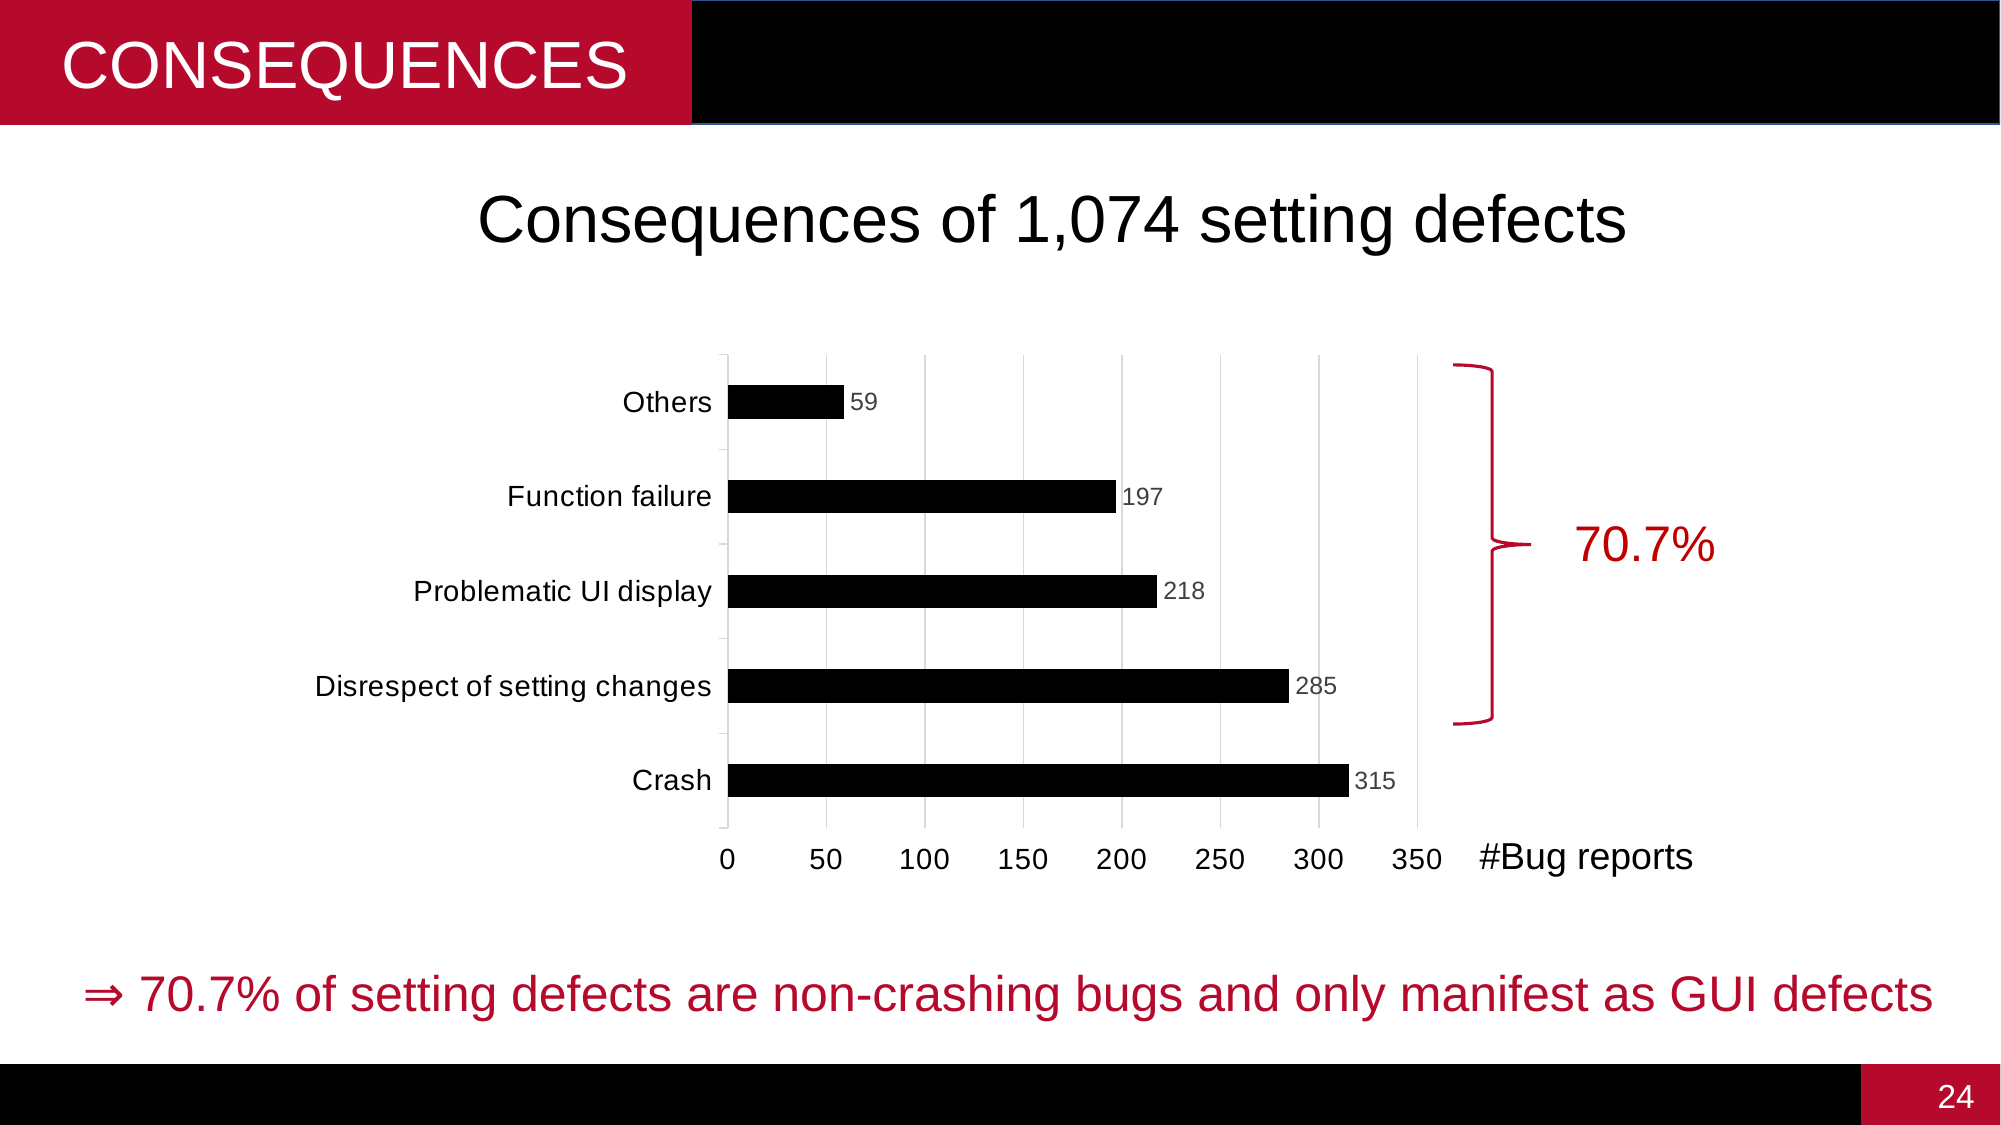

CONSEQUENCES
Consequences of 1,074 setting defects

### Chart

| Category | #Bug Reports |
|---|---|
| Crash | 315.0 |
| Disrespect of setting changes | 285.0 |
| Problematic UI display | 218.0 |
| Function failure | 197.0 |
| Others | 59.0 |
70.7%
#Bug reports
⇒ 70.7% of setting defects are non-crashing bugs and only manifest as GUI defects
24